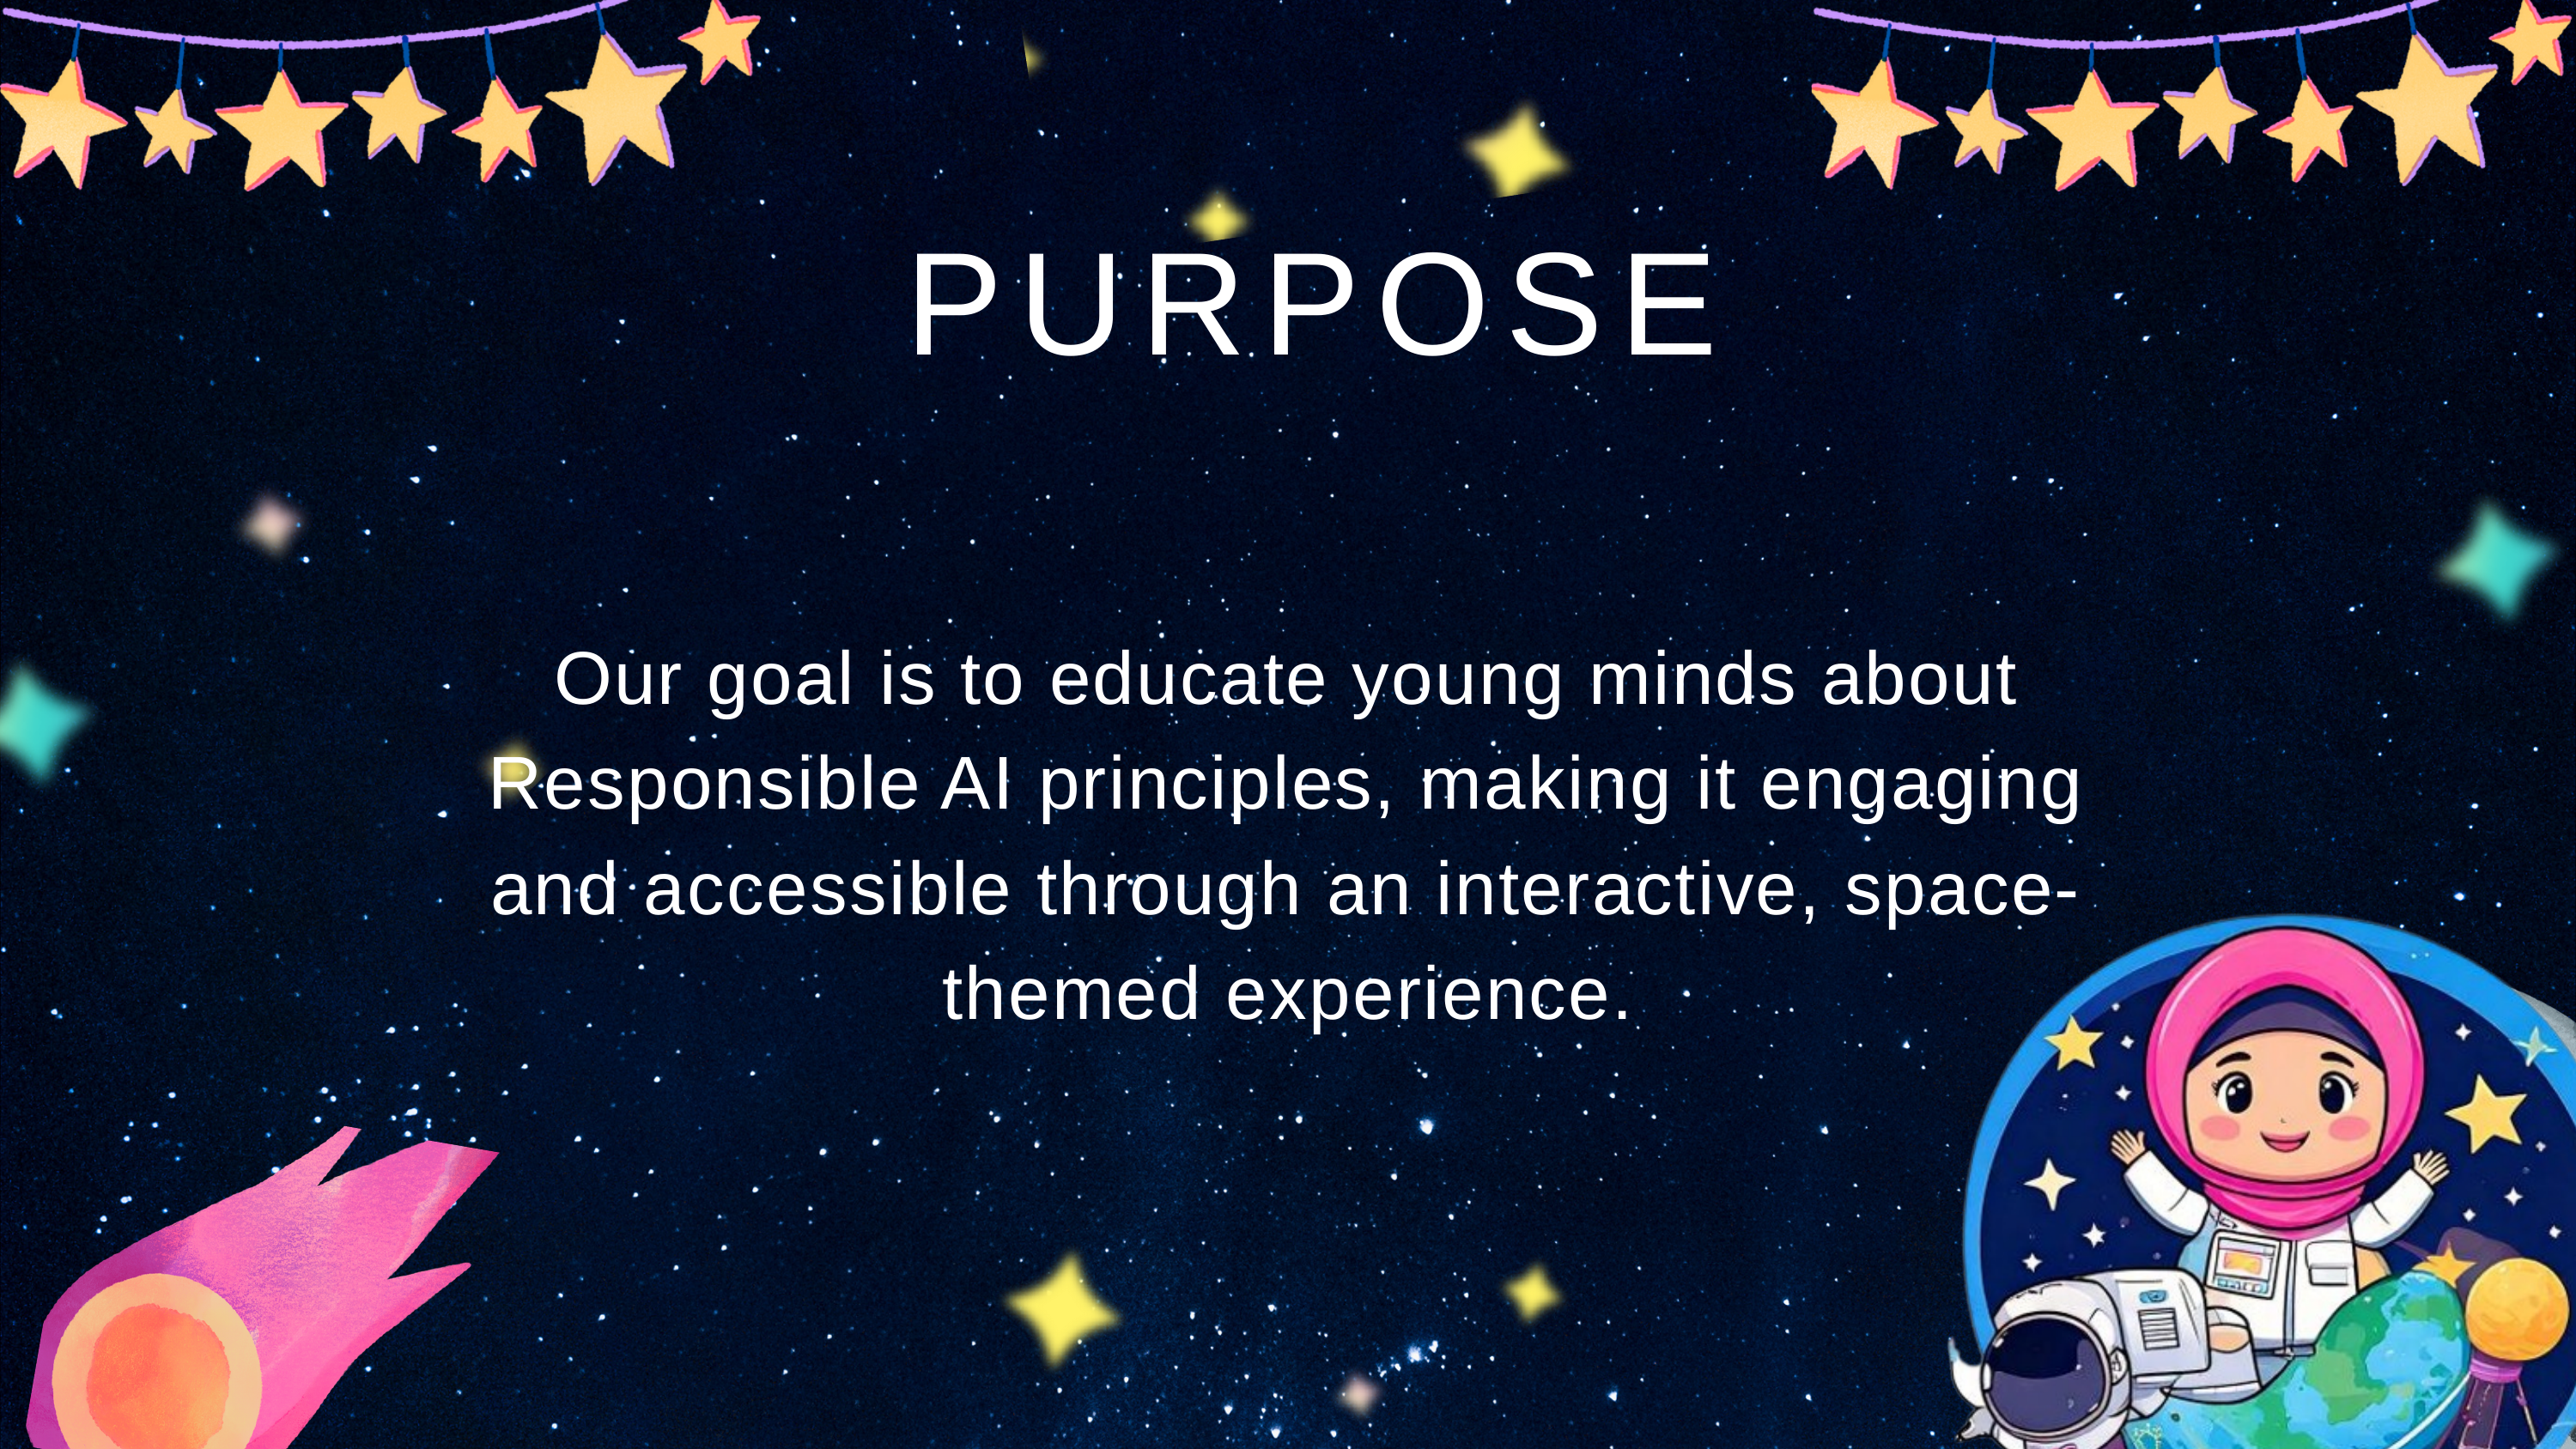

PURPOSE

Our goal is to educate young minds about Responsible AI principles, making it engaging and accessible through an interactive, space-themed experience.